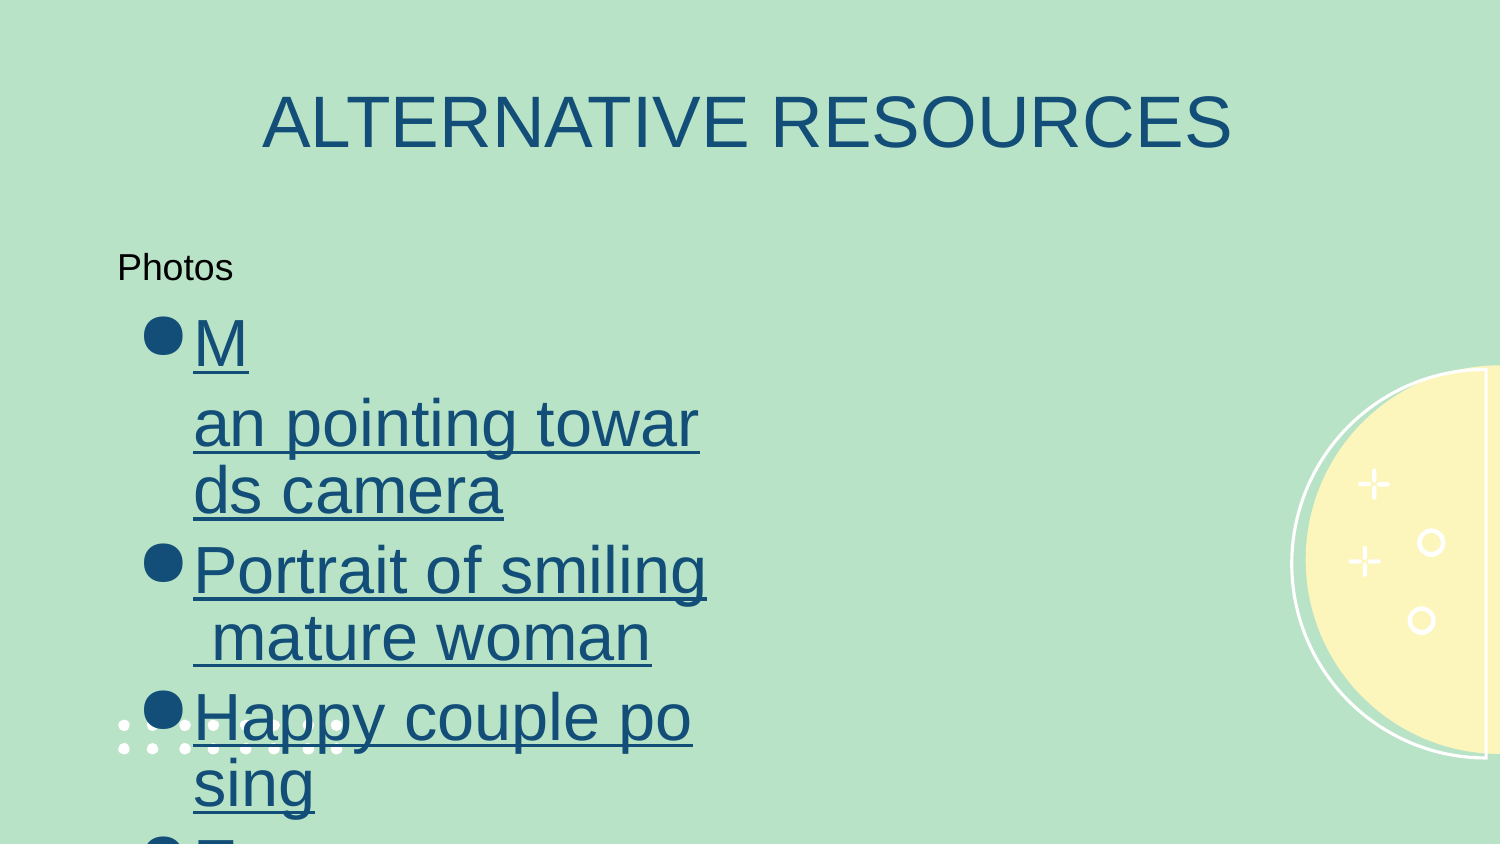

# ALTERNATIVE RESOURCES
Photos
Man pointing towards camera
Portrait of smiling mature woman
Happy couple posing
Employees bumping fists